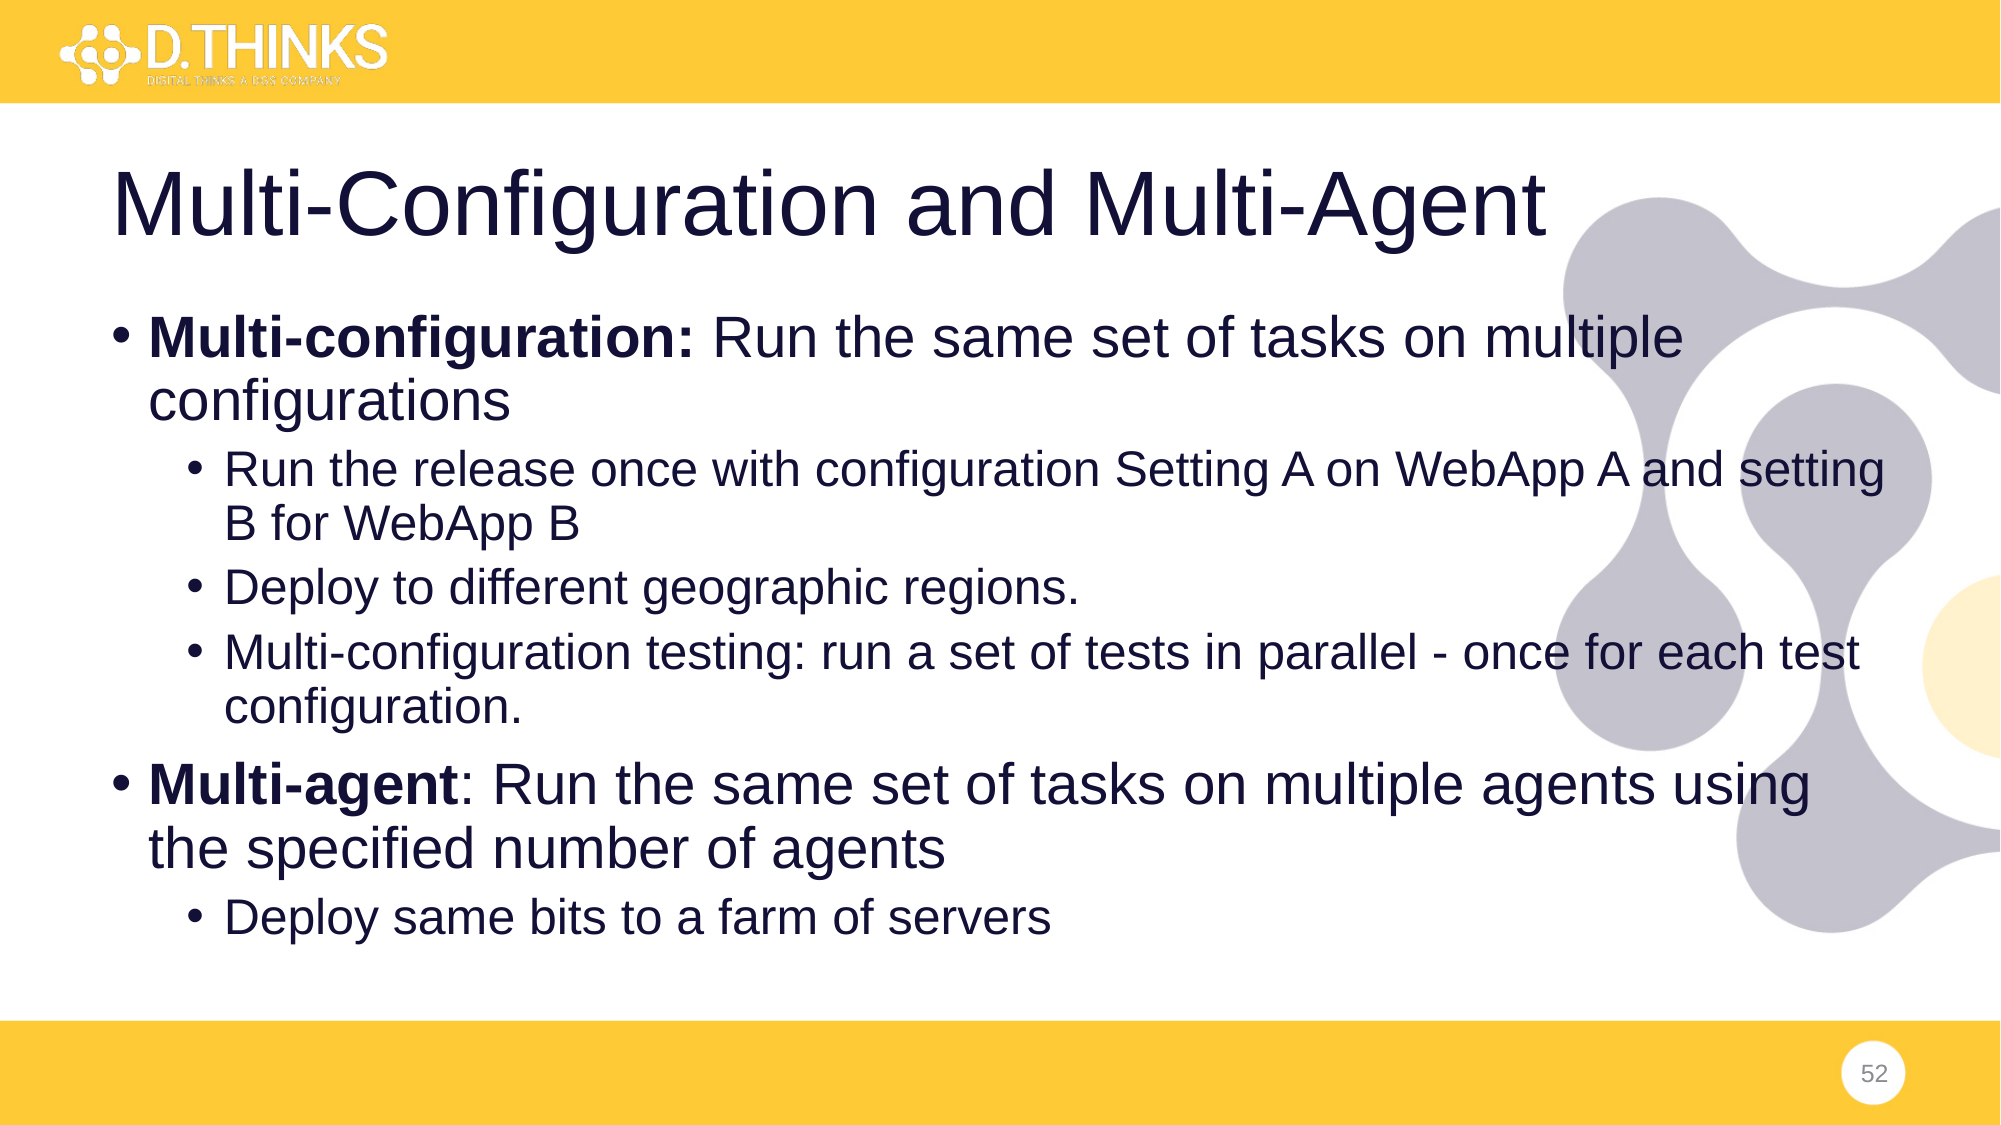

# Multi-Configuration and Multi-Agent
Multi-configuration: Run the same set of tasks on multiple configurations
Run the release once with configuration Setting A on WebApp A and setting B for WebApp B
Deploy to different geographic regions.
Multi-configuration testing: run a set of tests in parallel - once for each test configuration.
Multi-agent: Run the same set of tasks on multiple agents using the specified number of agents
Deploy same bits to a farm of servers

52